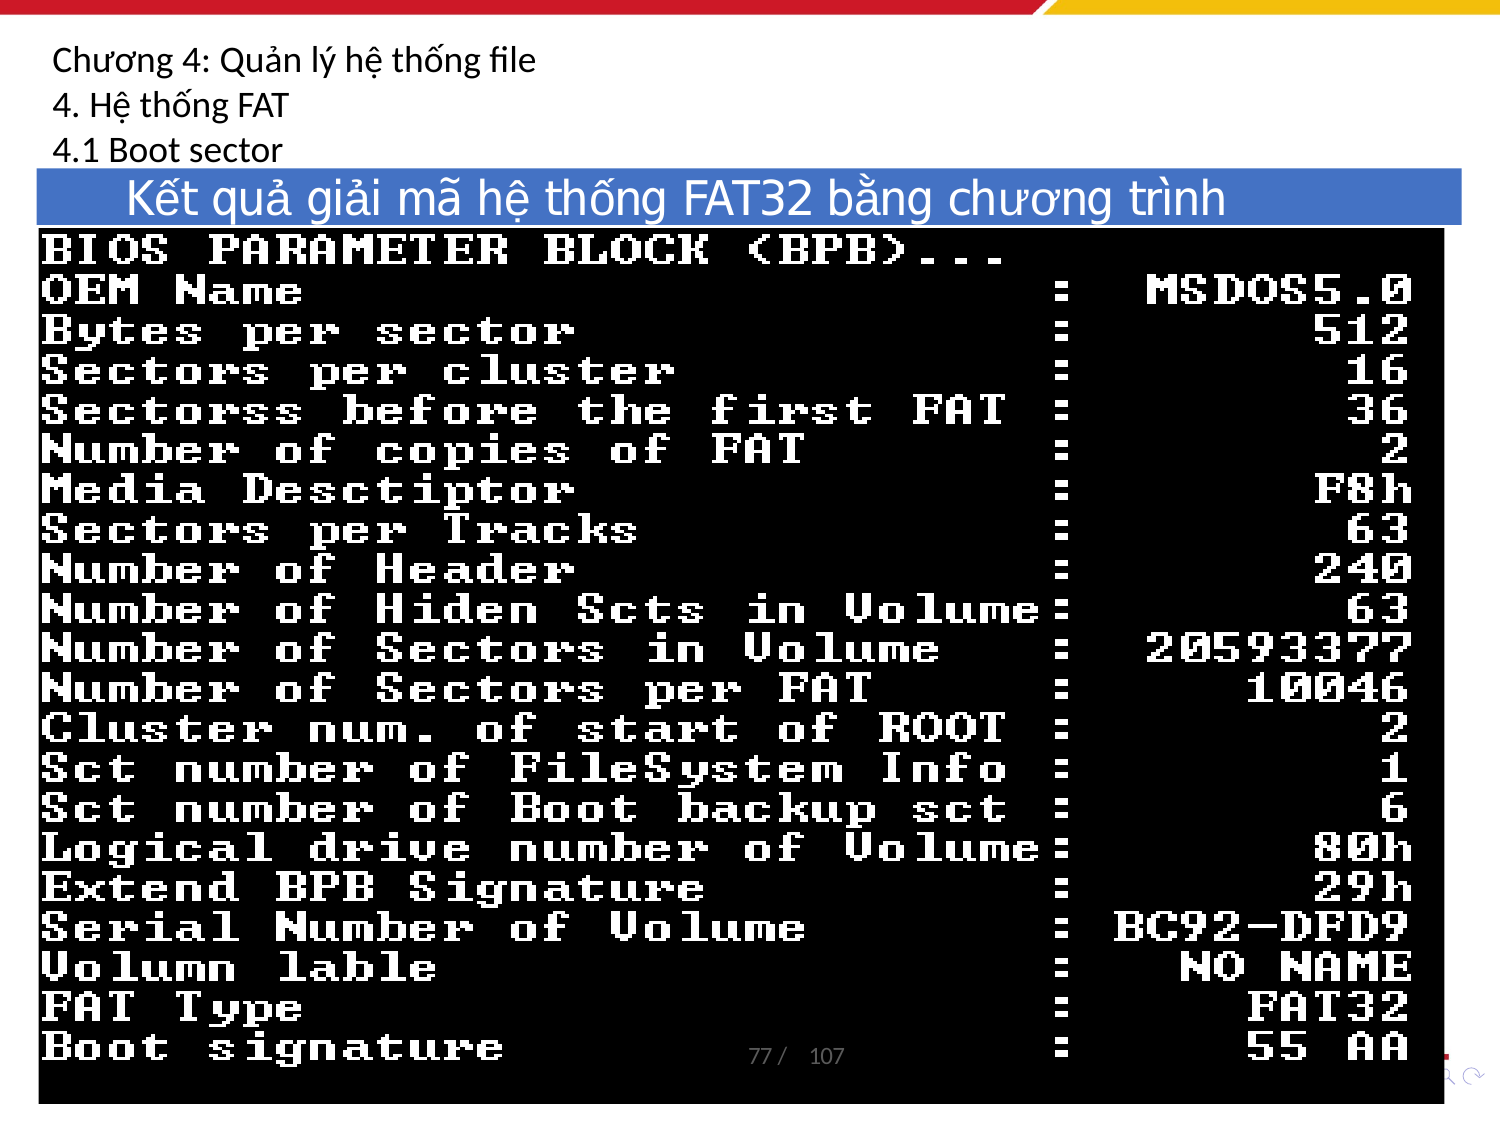

Chương 4: Quản lý hệ thống file
4. Hệ thống FAT
4.1 Boot sector
Kết quả giải mã hệ thống FAT32 bằng chương trình

77 / 107